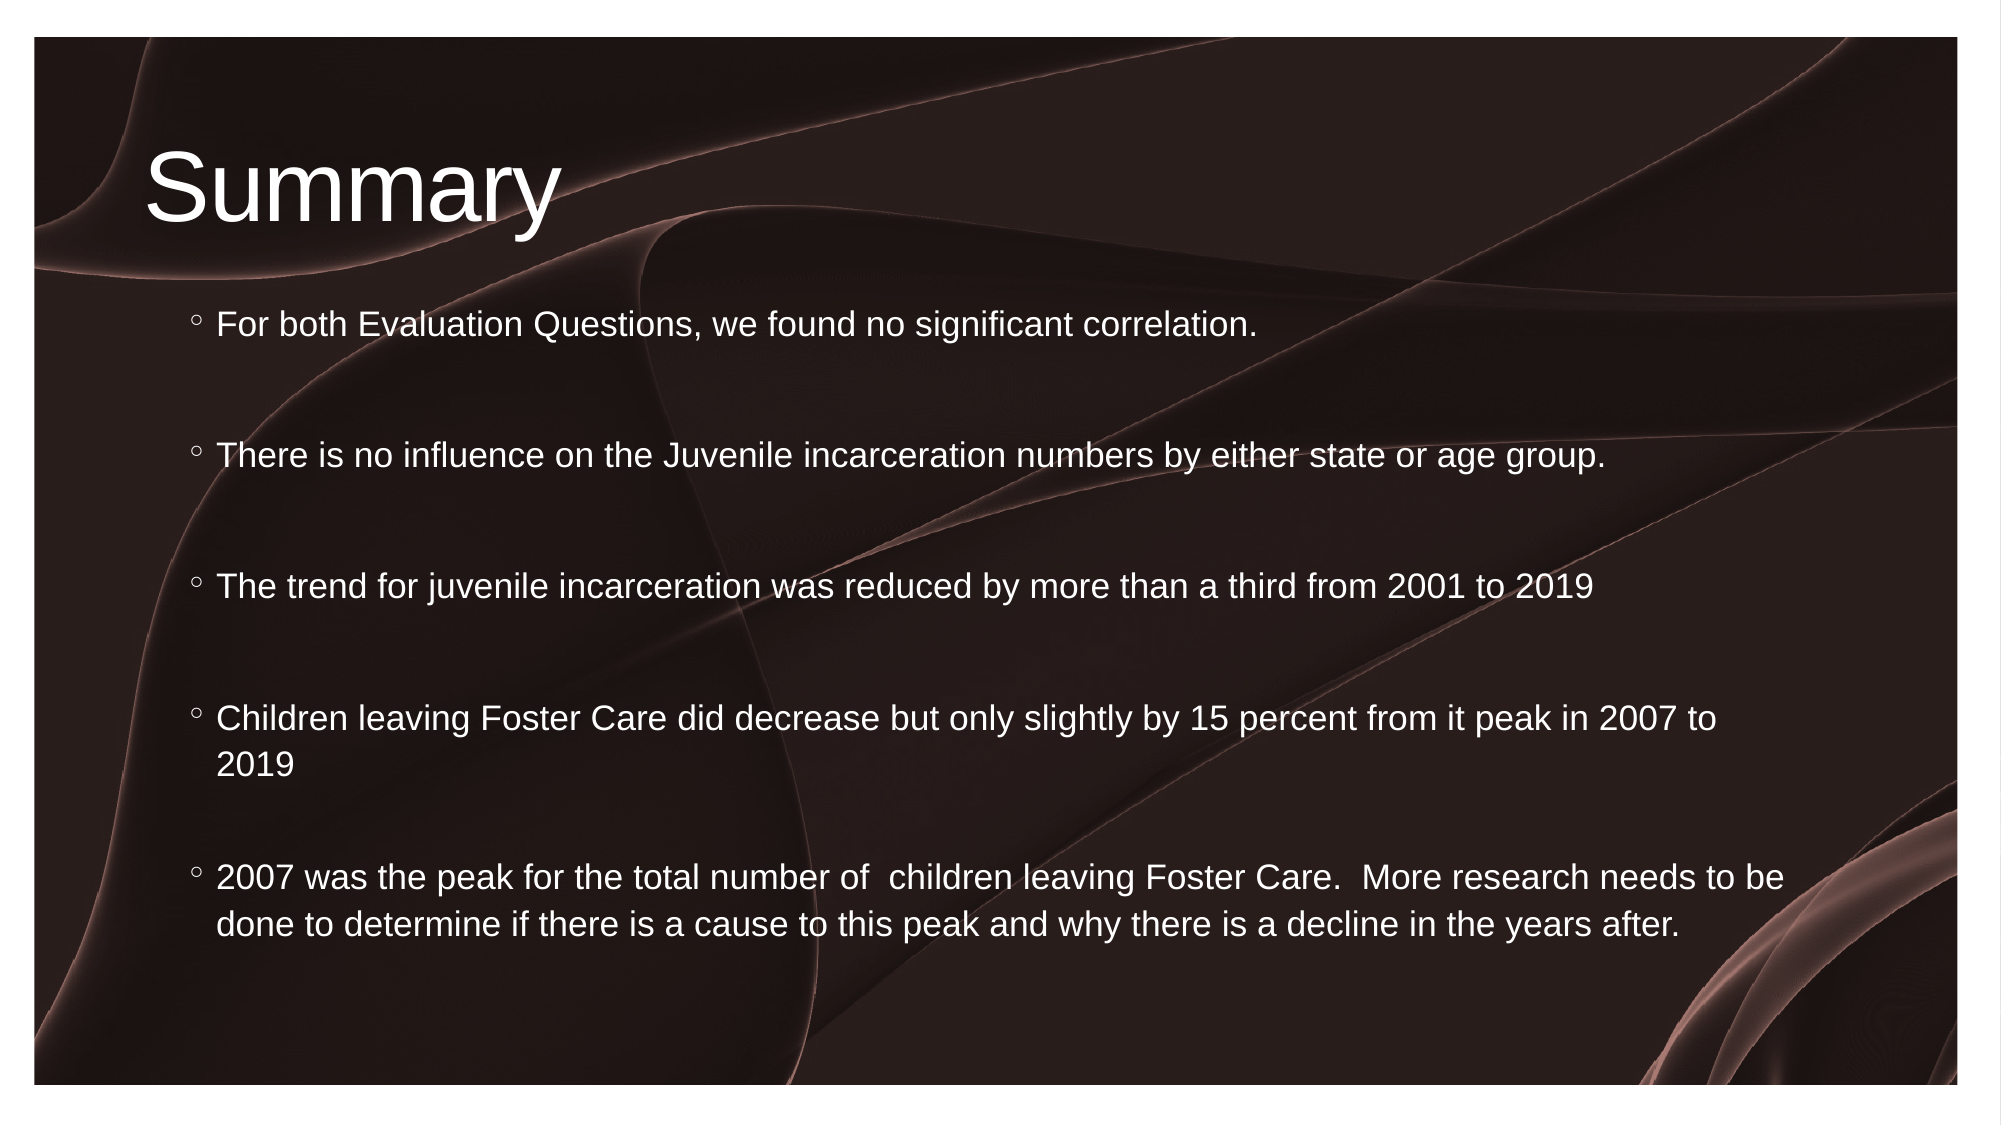

# Summary
For both Evaluation Questions, we found no significant correlation.

There is no influence on the Juvenile incarceration numbers by either state or age group.

The trend for juvenile incarceration was reduced by more than a third from 2001 to 2019

Children leaving Foster Care did decrease but only slightly by 15 percent from it peak in 2007 to 2019
2007 was the peak for the total number of  children leaving Foster Care.  More research needs to be done to determine if there is a cause to this peak and why there is a decline in the years after.